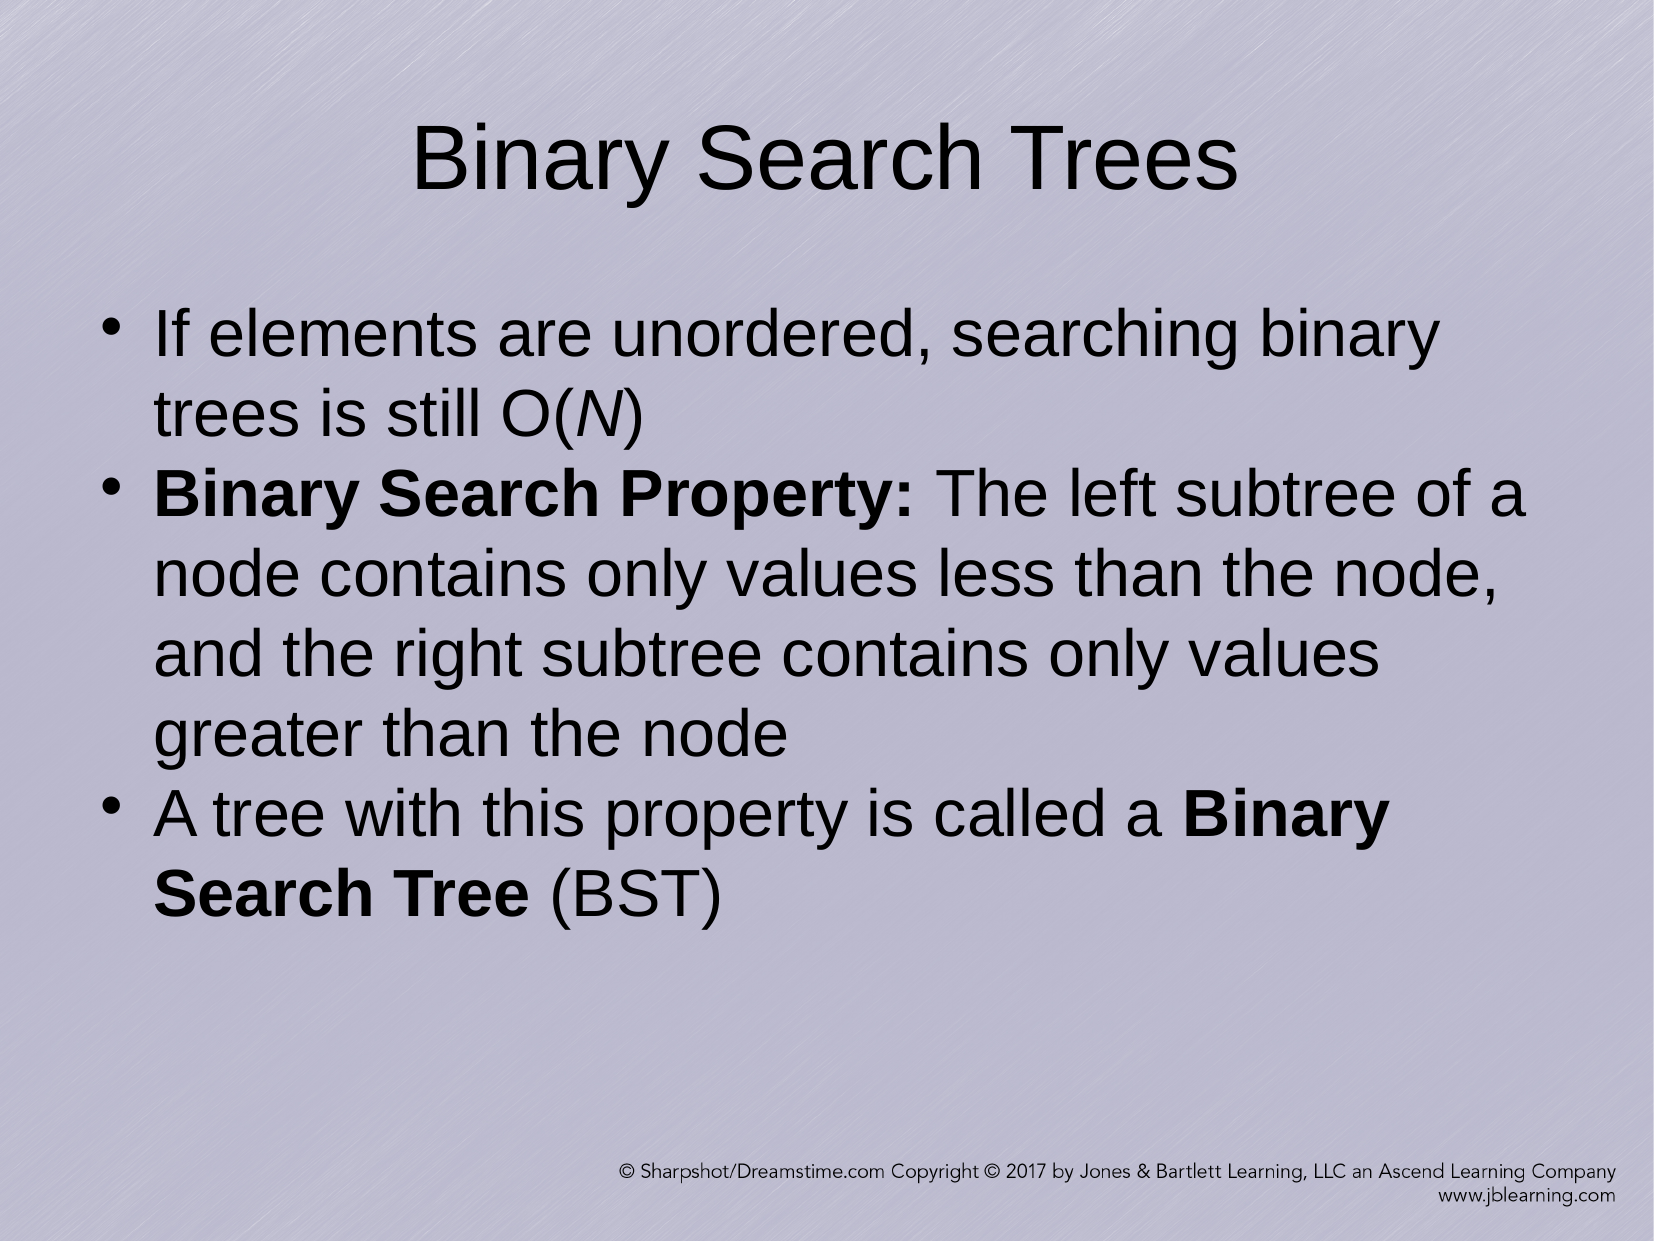

Binary Search Trees

If elements are unordered, searching binary trees is still O(N)
Binary Search Property: The left subtree of a node contains only values less than the node, and the right subtree contains only values greater than the node
A tree with this property is called a Binary Search Tree (BST)